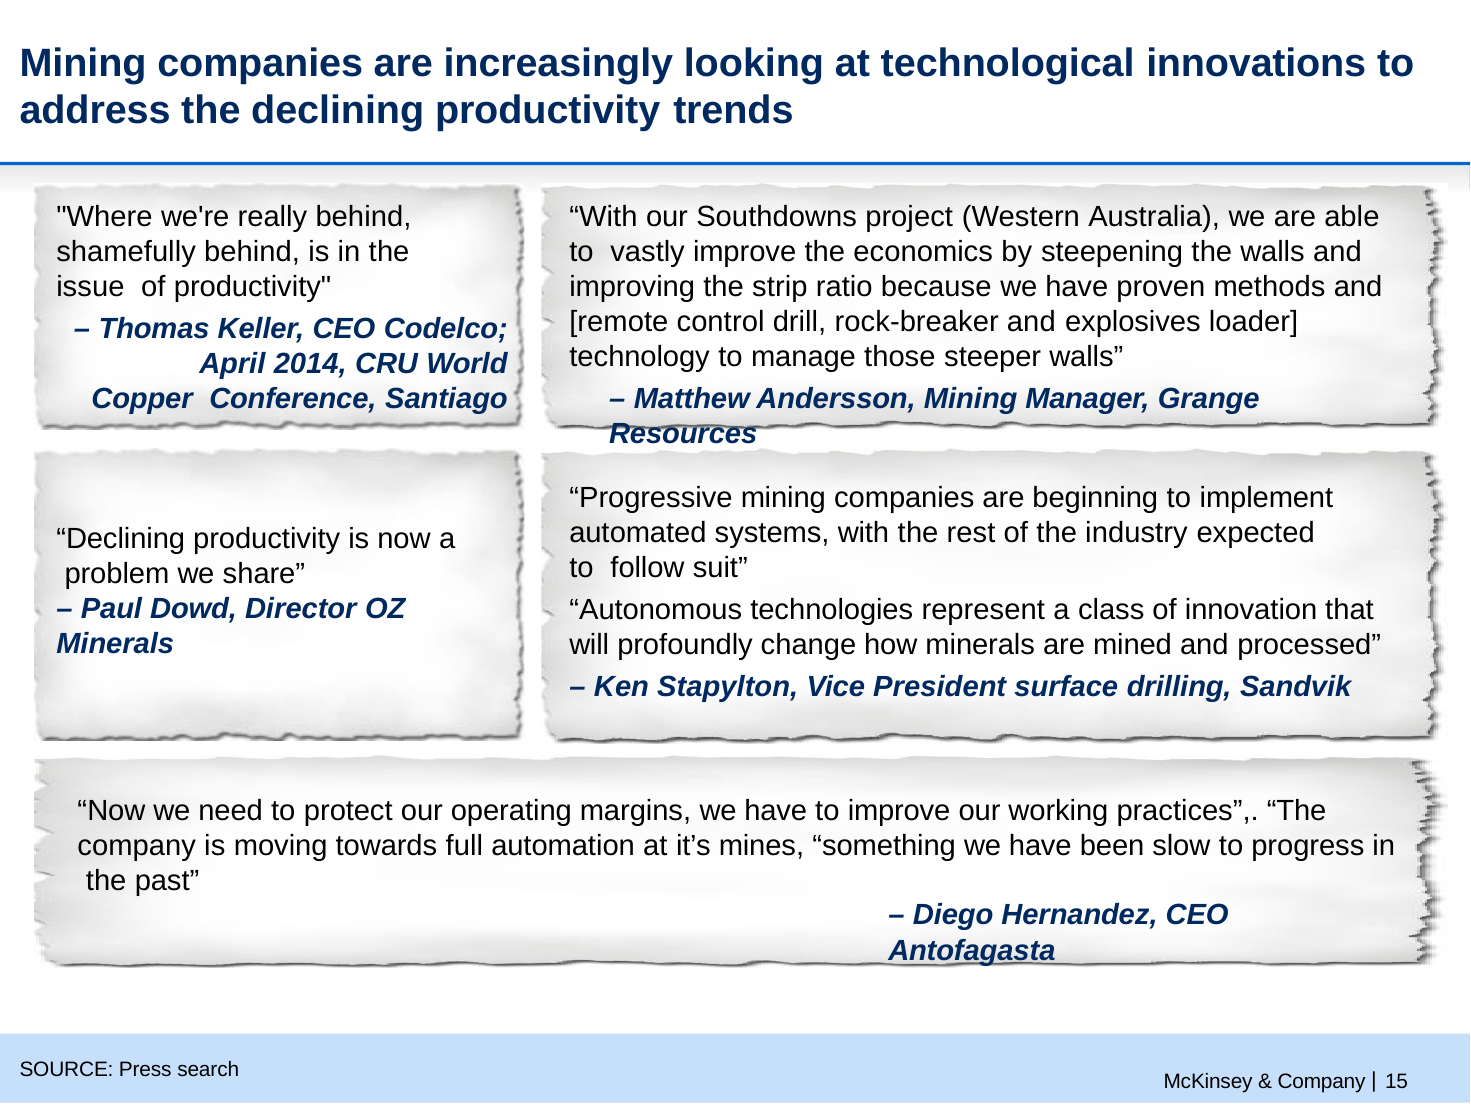

# Mining companies are increasingly looking at technological innovations to  address the declining productivity trends

"Where we're really behind,  shamefully behind, is in the issue  of productivity"
– Thomas Keller, CEO Codelco;  April 2014, CRU World Copper  Conference, Santiago
“With our Southdowns project (Western Australia), we are able to  vastly improve the economics by steepening the walls and  improving the strip ratio because we have proven methods and  [remote control drill, rock-breaker and explosives loader]  technology to manage those steeper walls”
– Matthew Andersson, Mining Manager, Grange Resources

“Progressive mining companies are beginning to implement  automated systems, with the rest of the industry expected to  follow suit”
“Autonomous technologies represent a class of innovation that  will profoundly change how minerals are mined and processed”
– Ken Stapylton, Vice President surface drilling, Sandvik
“Declining productivity is now a  problem we share”
– Paul Dowd, Director OZ
Minerals

“Now we need to protect our operating margins, we have to improve our working practices”,. “The  company is moving towards full automation at it’s mines, “something we have been slow to progress in  the past”
– Diego Hernandez, CEO Antofagasta
McKinsey & Company | 15
SOURCE: Press search